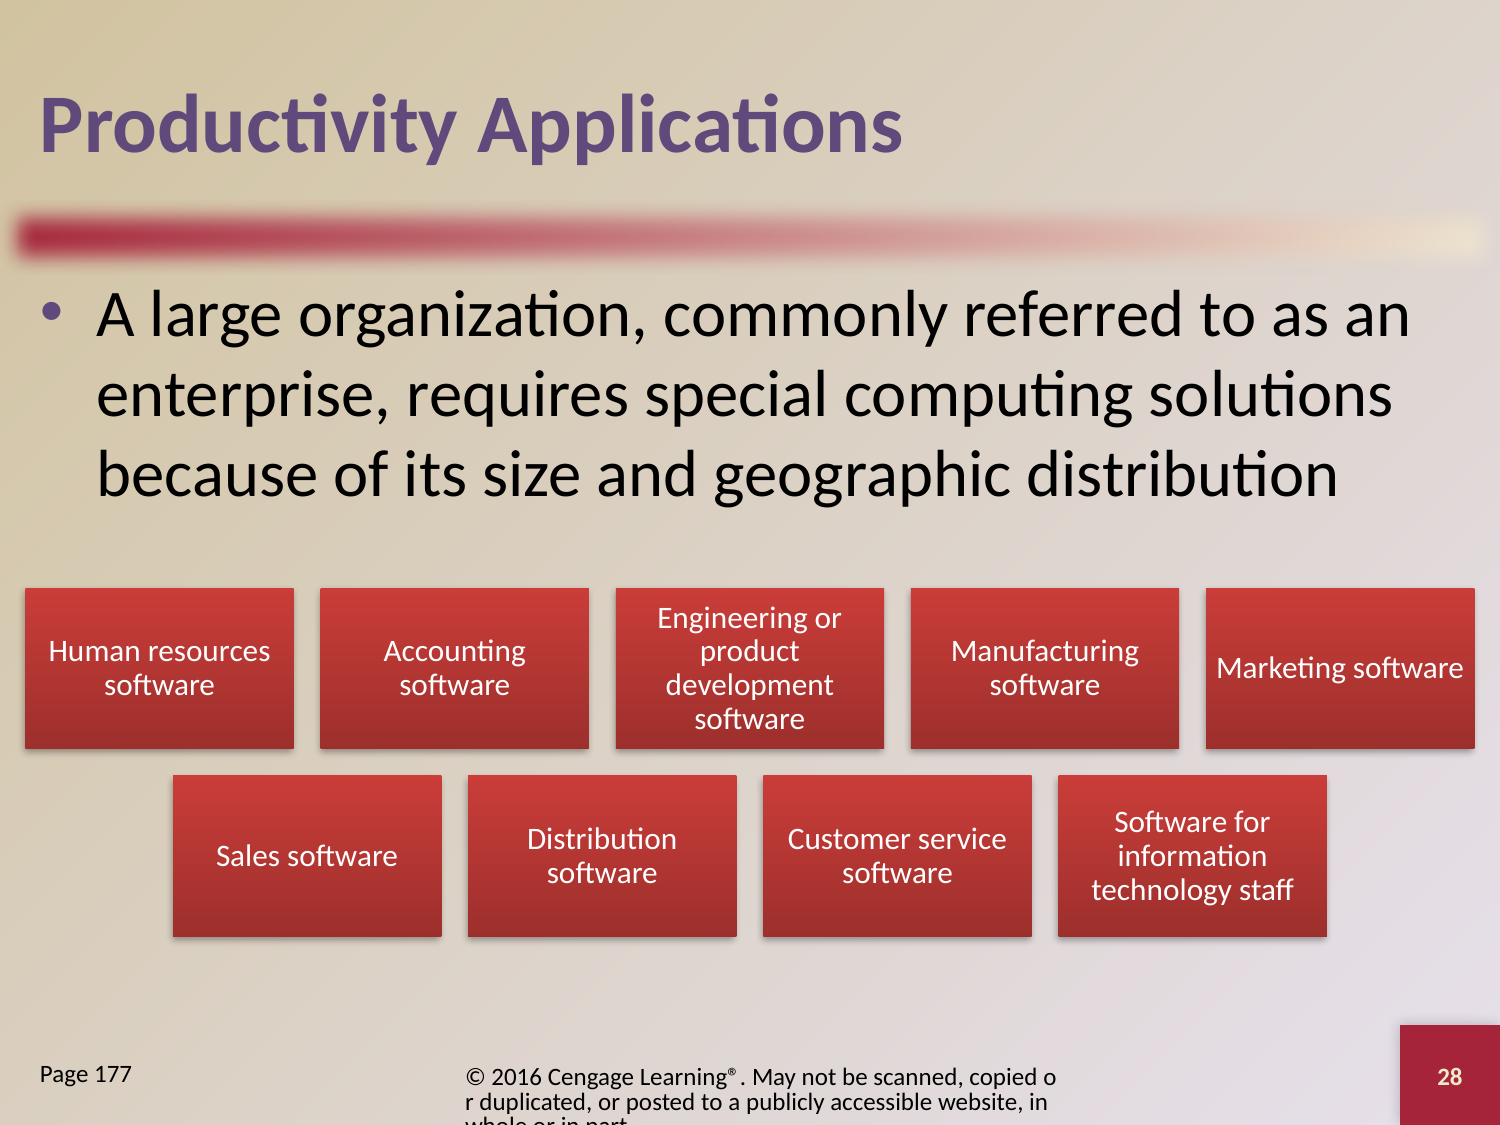

# Productivity Applications
A large organization, commonly referred to as an enterprise, requires special computing solutions because of its size and geographic distribution
Human resources software
Accounting software
Engineering or product development software
Manufacturing software
Marketing software
Sales software
Distribution software
Customer service software
Software for information technology staff
28
© 2016 Cengage Learning®. May not be scanned, copied or duplicated, or posted to a publicly accessible website, in whole or in part.
Page 177